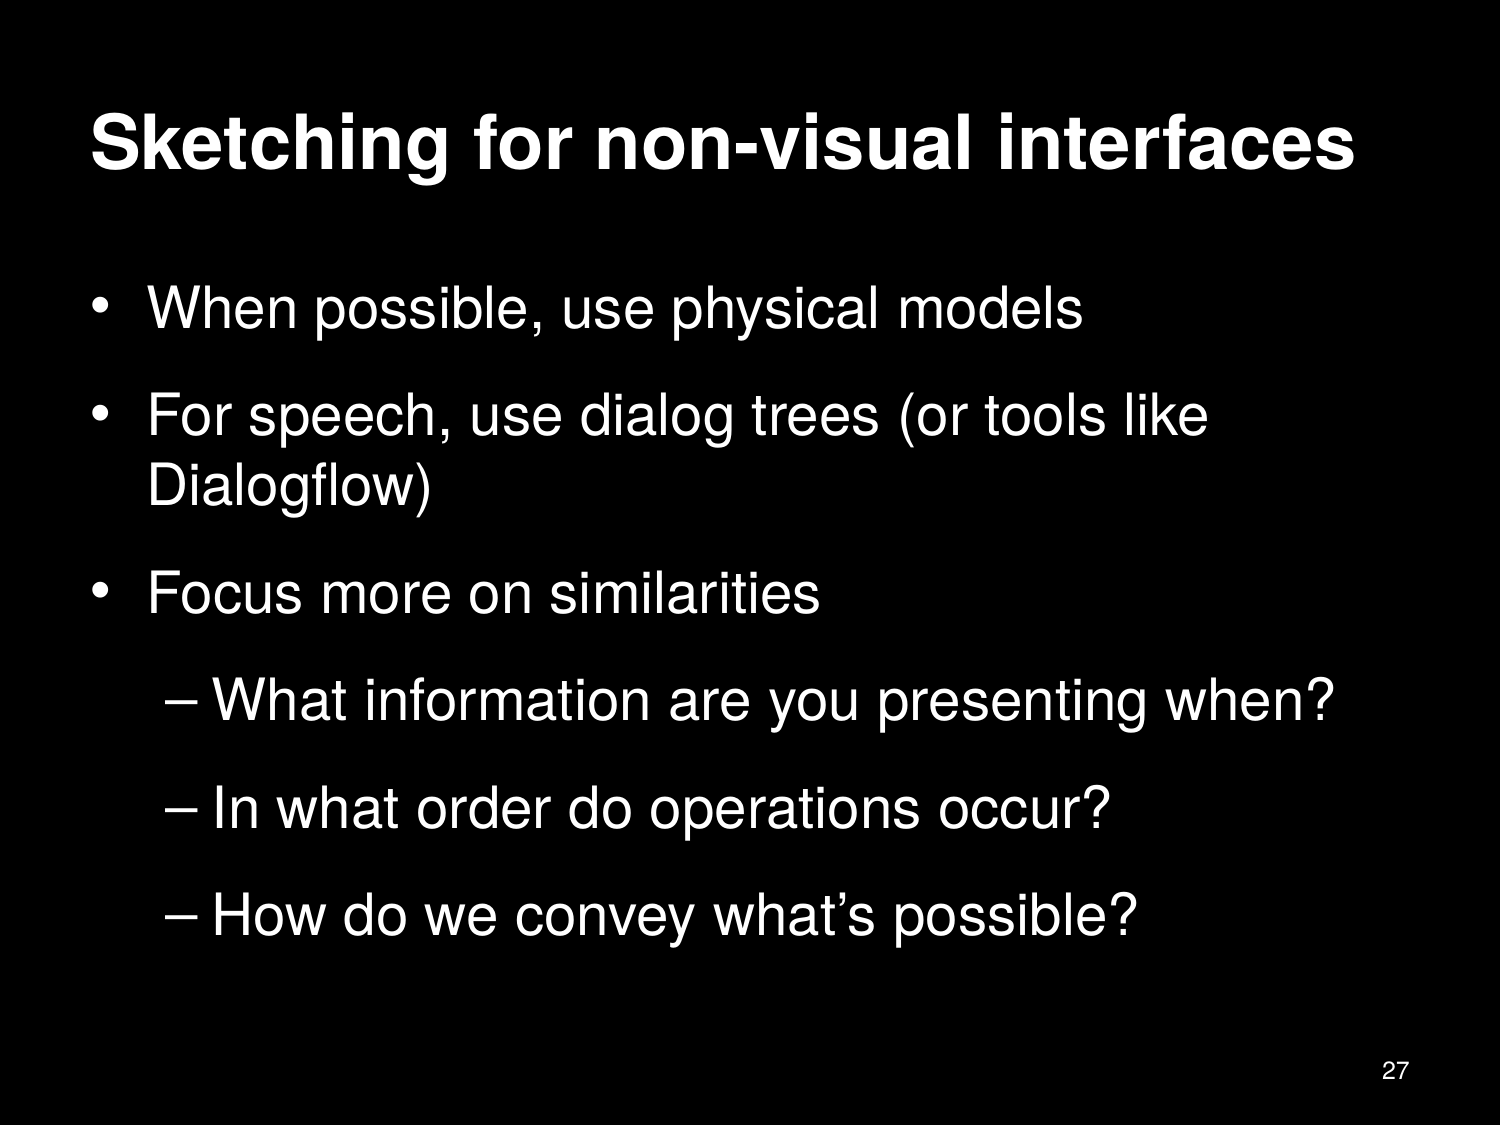

# Sketching for non-visual interfaces
When possible, use physical models
For speech, use dialog trees (or tools like Dialogflow)
Focus more on similarities
What information are you presenting when?
In what order do operations occur?
How do we convey what’s possible?
27